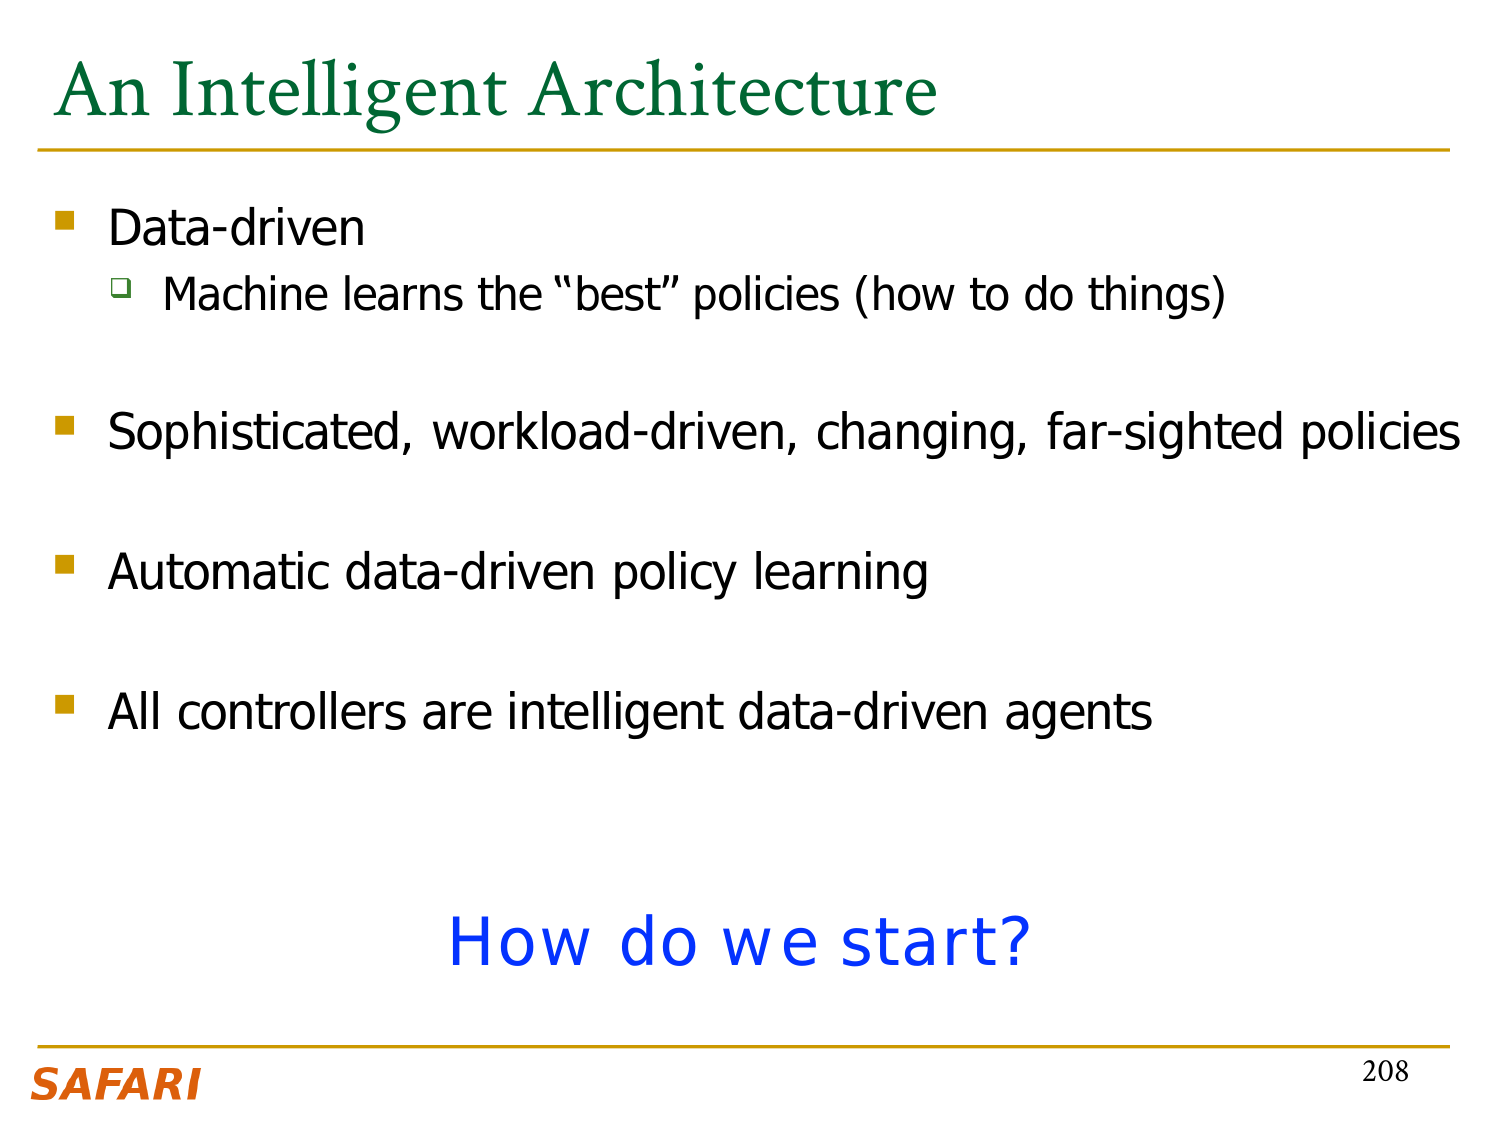

# An Intelligent Architecture
Data-driven
Machine learns the “best” policies (how to do things)

Sophisticated, workload-driven, changing, far-sighted policies

Automatic data-driven policy learning

All controllers are intelligent data-driven agents

How do we start?
208